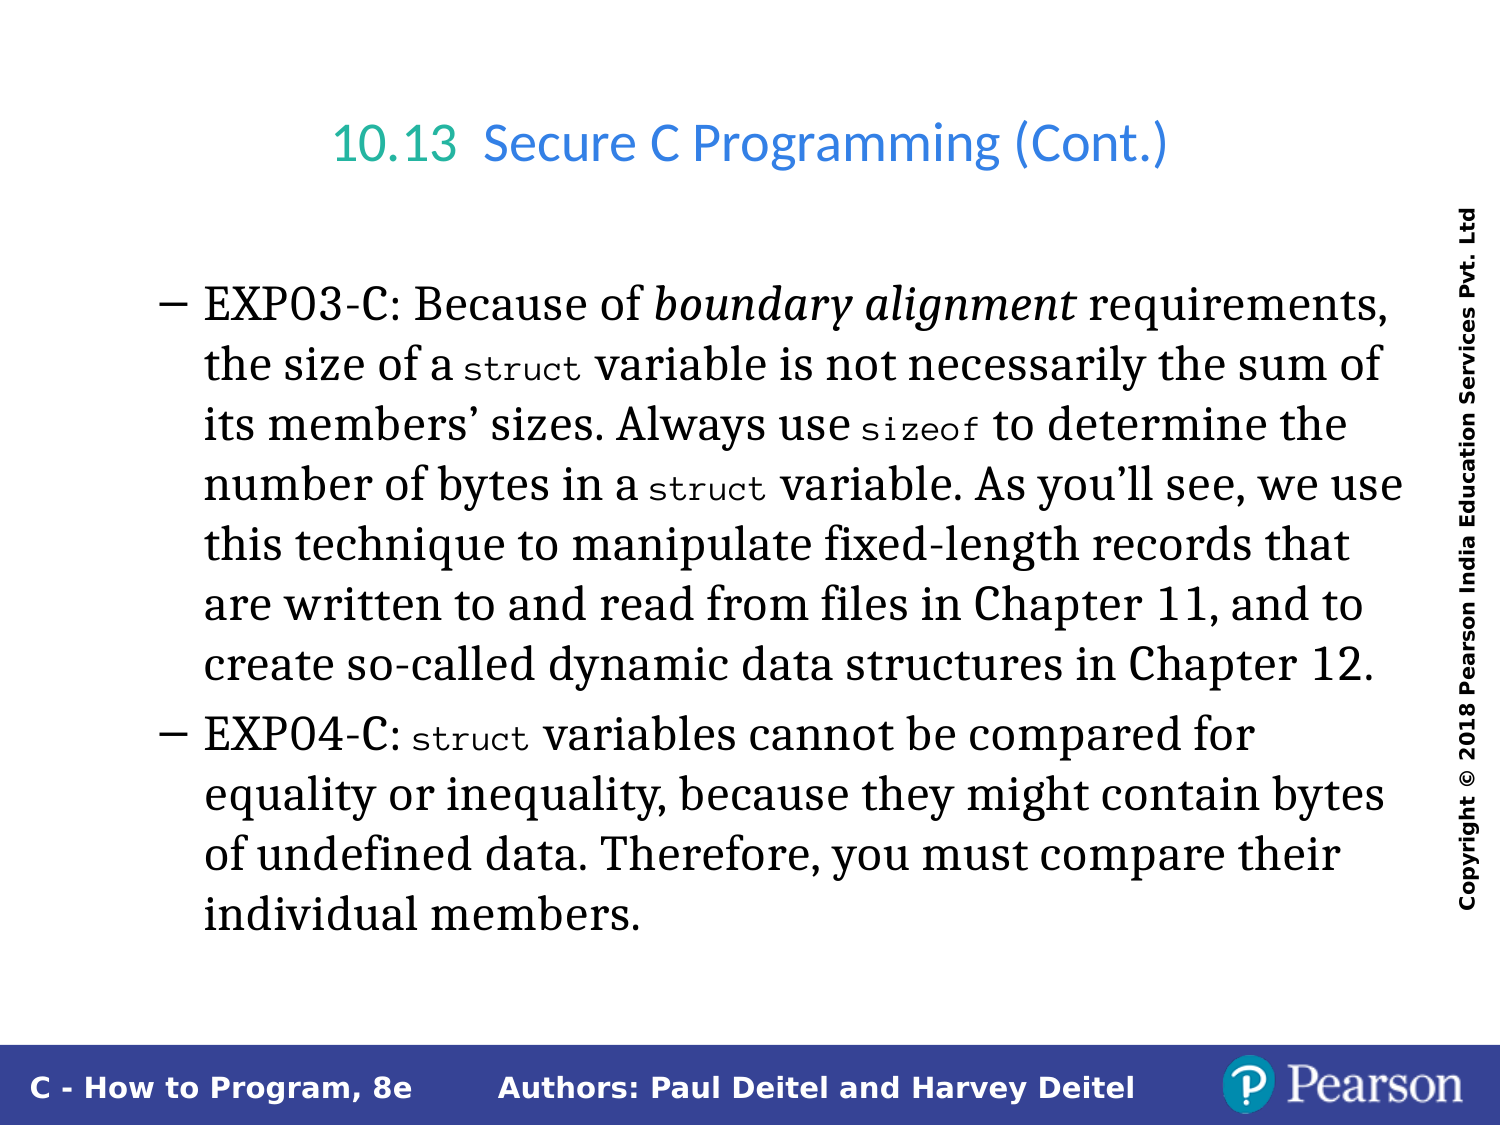

# 10.13  Secure C Programming (Cont.)
EXP03-C: Because of boundary alignment requirements, the size of a struct variable is not necessarily the sum of its members’ sizes. Always use sizeof to determine the number of bytes in a struct variable. As you’ll see, we use this technique to manipulate fixed-length records that are written to and read from files in Chapter 11, and to create so-called dynamic data structures in Chapter 12.
EXP04-C: struct variables cannot be compared for equality or inequality, because they might contain bytes of undefined data. Therefore, you must compare their individual members.